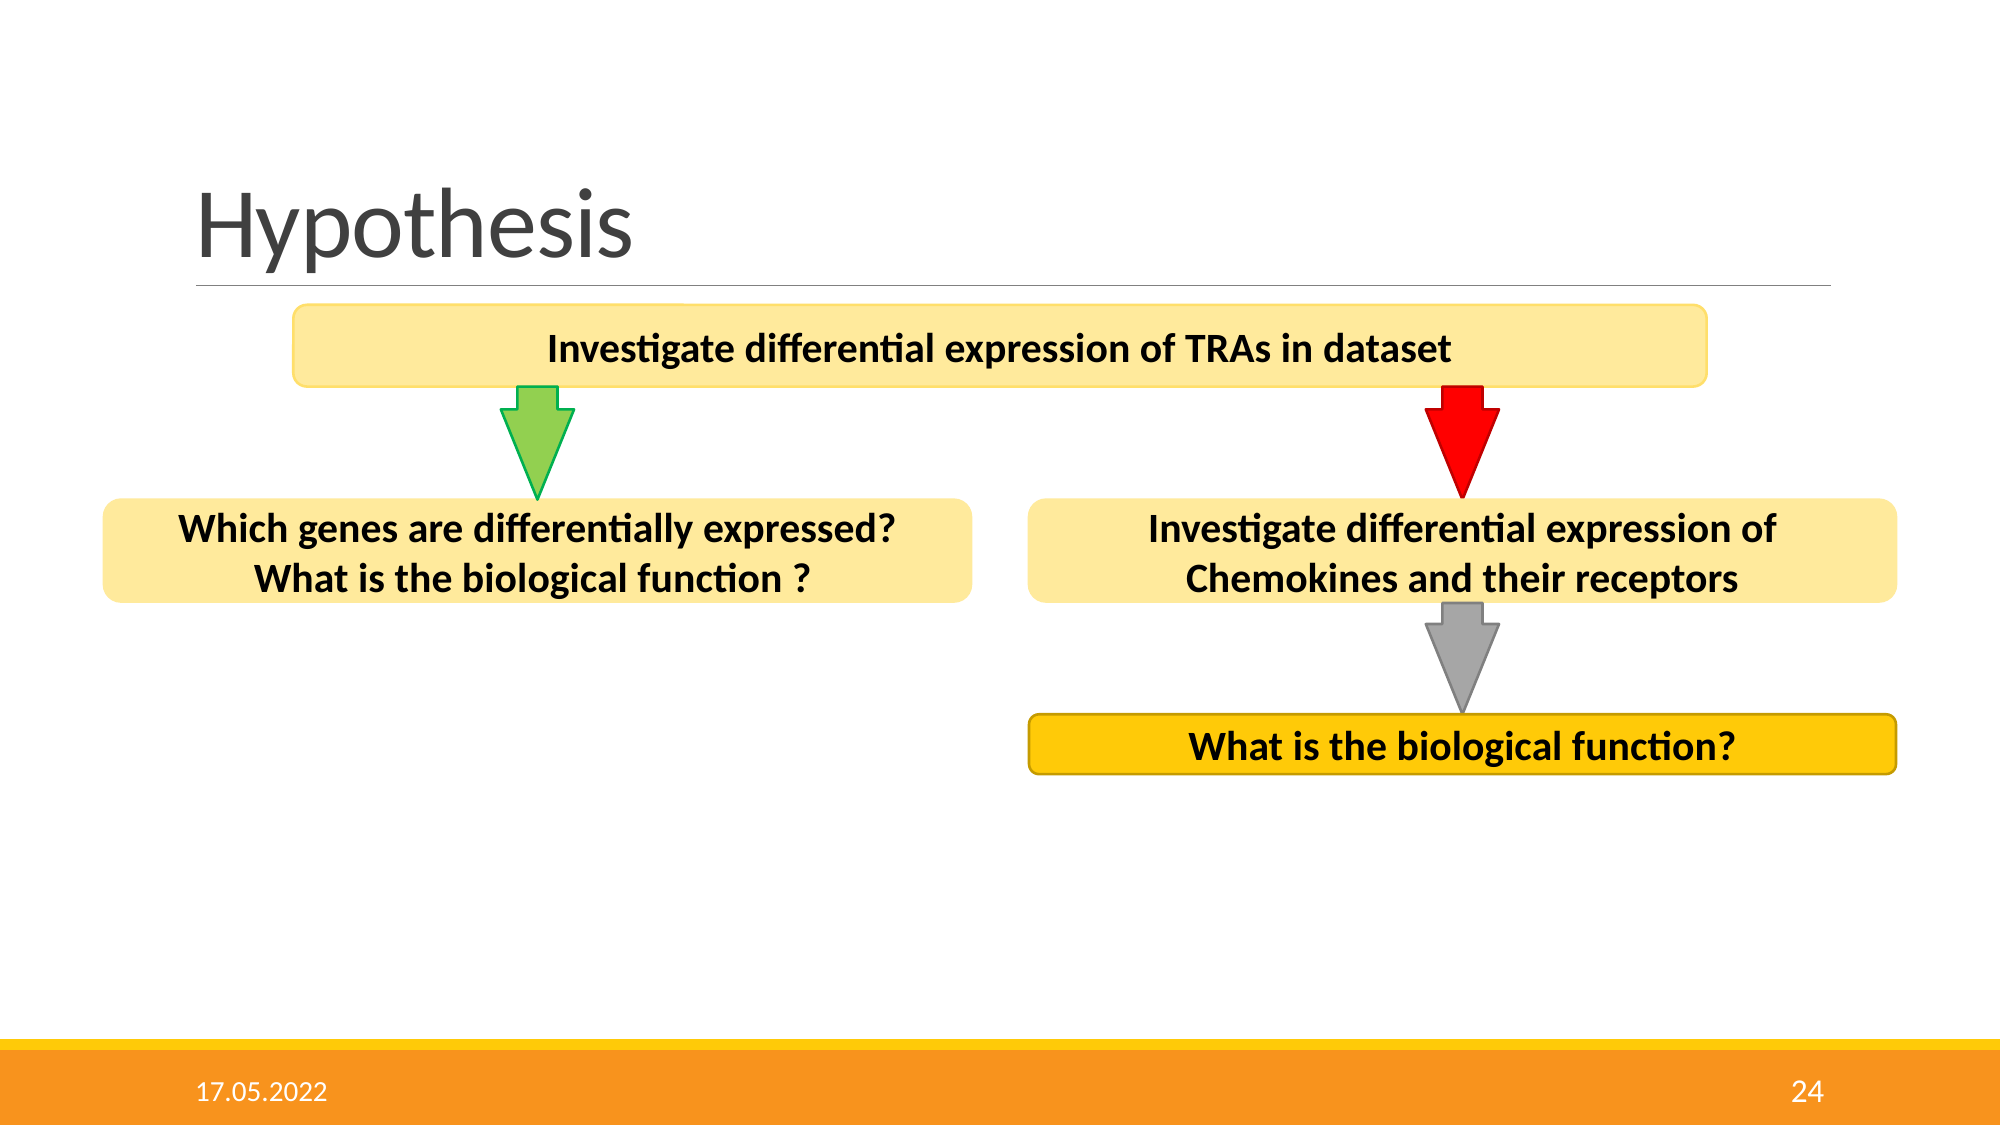

# Hypothesis
Investigate differential expression of TRAs in dataset

Which genes are differentially expressed?
What is the biological function ?
Investigate differential expression of Chemokines and their receptors

What is the biological function?
17.05.2022

24